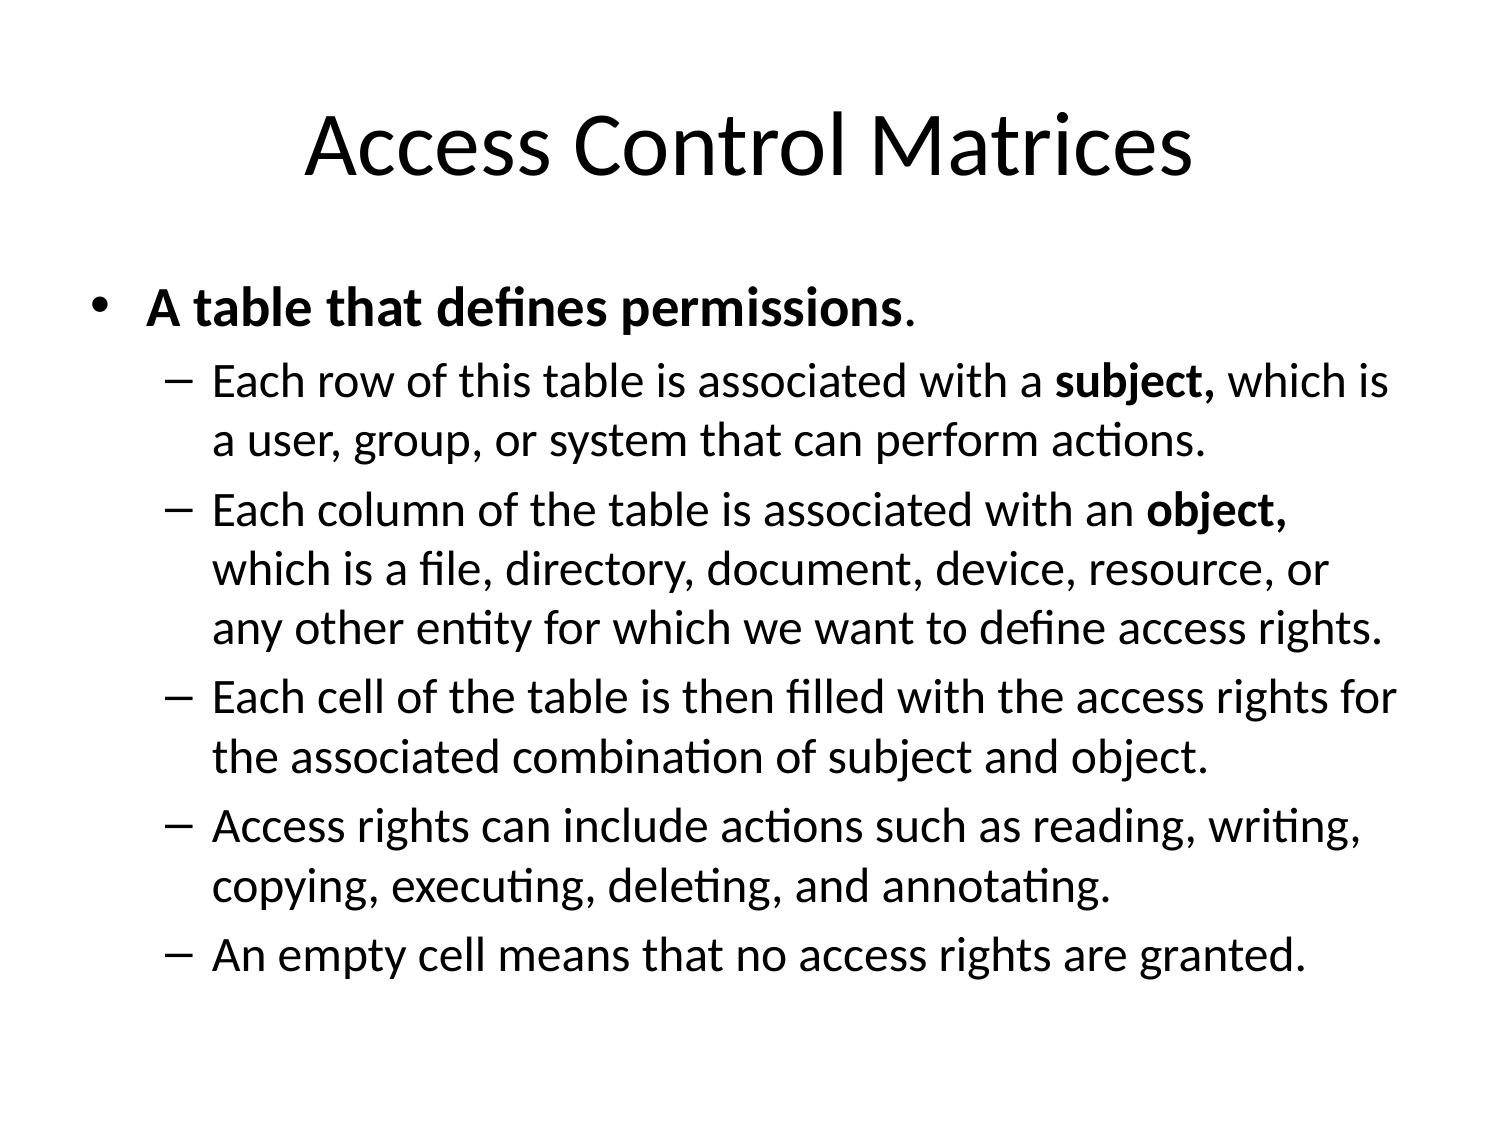

# Access Control Matrices
A table that defines permissions.
Each row of this table is associated with a subject, which is a user, group, or system that can perform actions.
Each column of the table is associated with an object, which is a file, directory, document, device, resource, or any other entity for which we want to define access rights.
Each cell of the table is then filled with the access rights for the associated combination of subject and object.
Access rights can include actions such as reading, writing, copying, executing, deleting, and annotating.
An empty cell means that no access rights are granted.
55